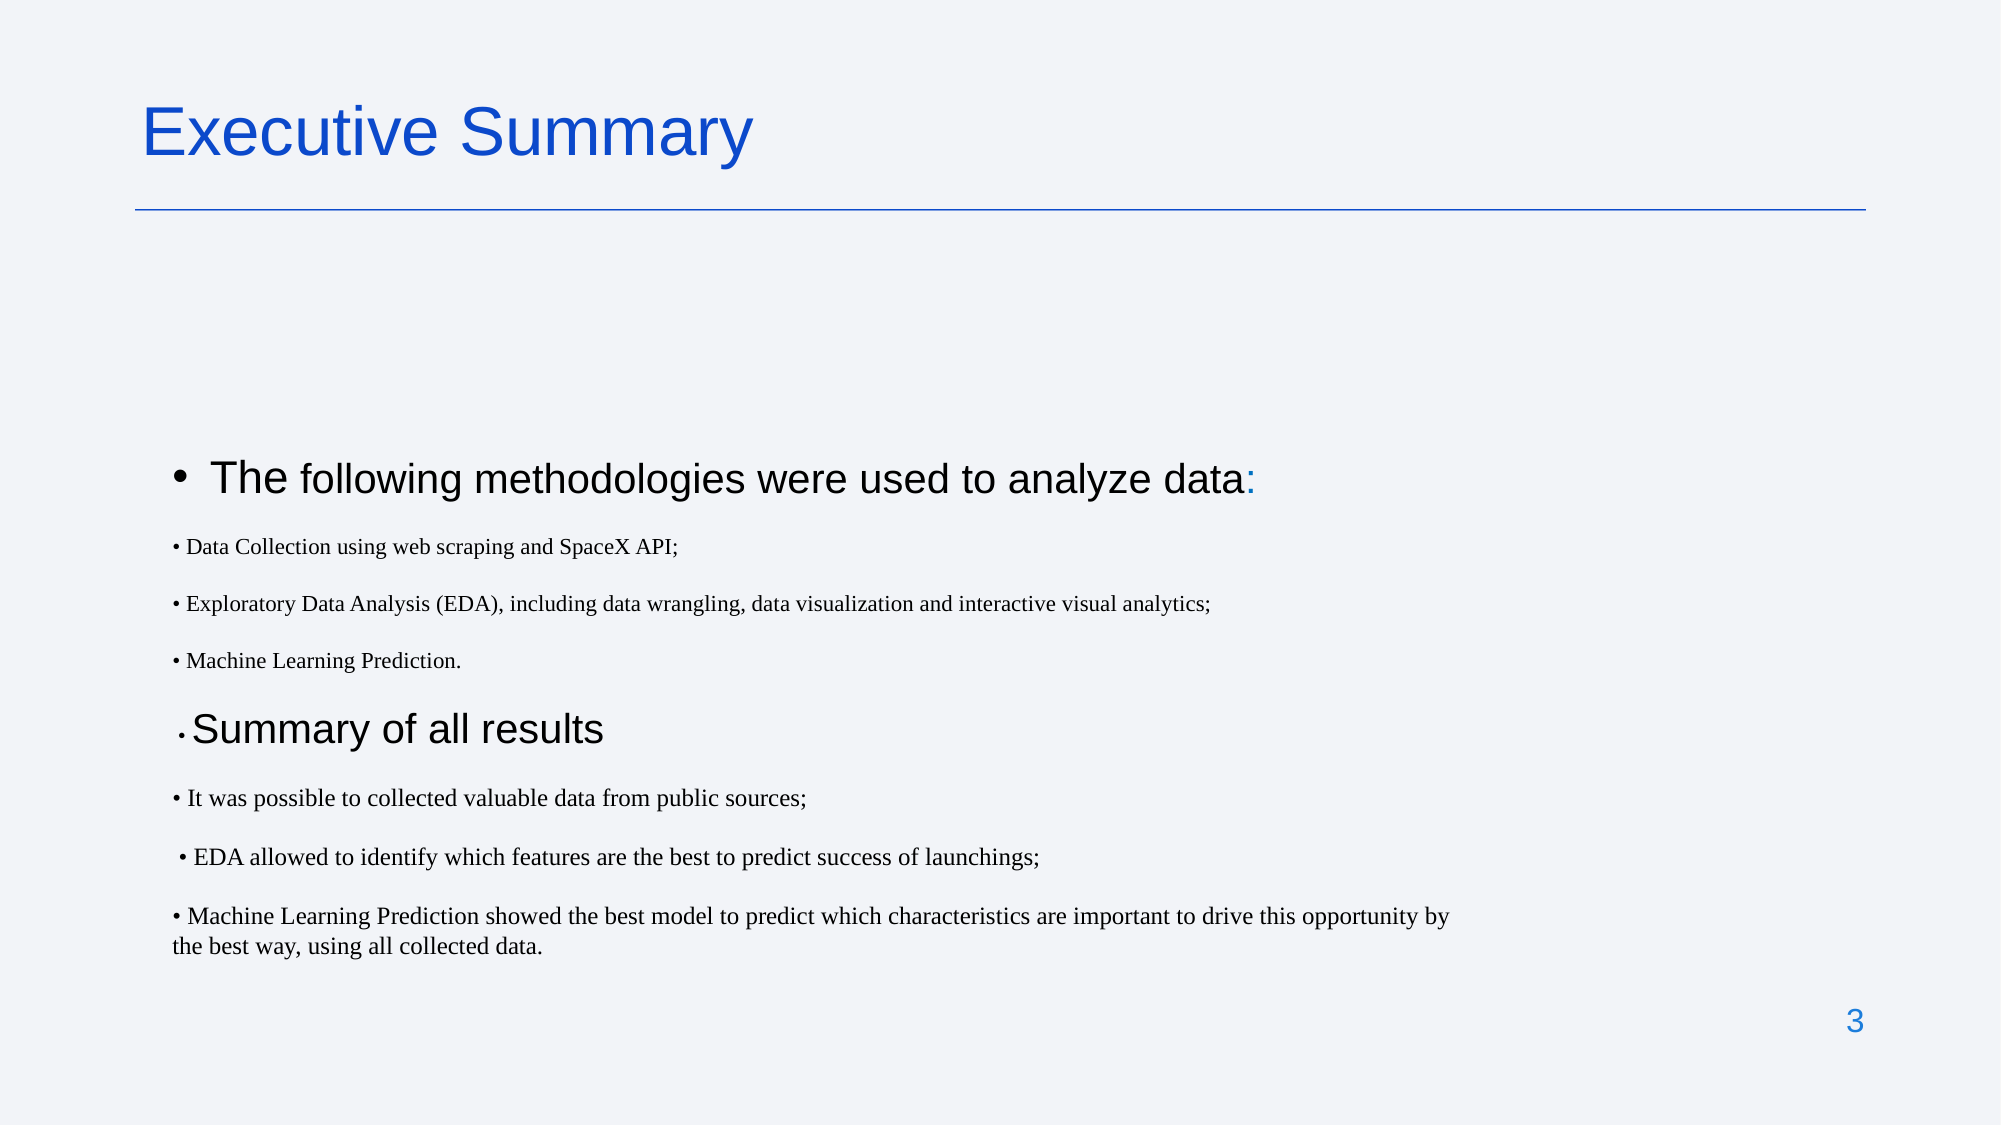

Executive Summary
The following methodologies were used to analyze data:
• Data Collection using web scraping and SpaceX API;
• Exploratory Data Analysis (EDA), including data wrangling, data visualization and interactive visual analytics;
• Machine Learning Prediction.
 • Summary of all results
• It was possible to collected valuable data from public sources;
 • EDA allowed to identify which features are the best to predict success of launchings;
• Machine Learning Prediction showed the best model to predict which characteristics are important to drive this opportunity by the best way, using all collected data.
3